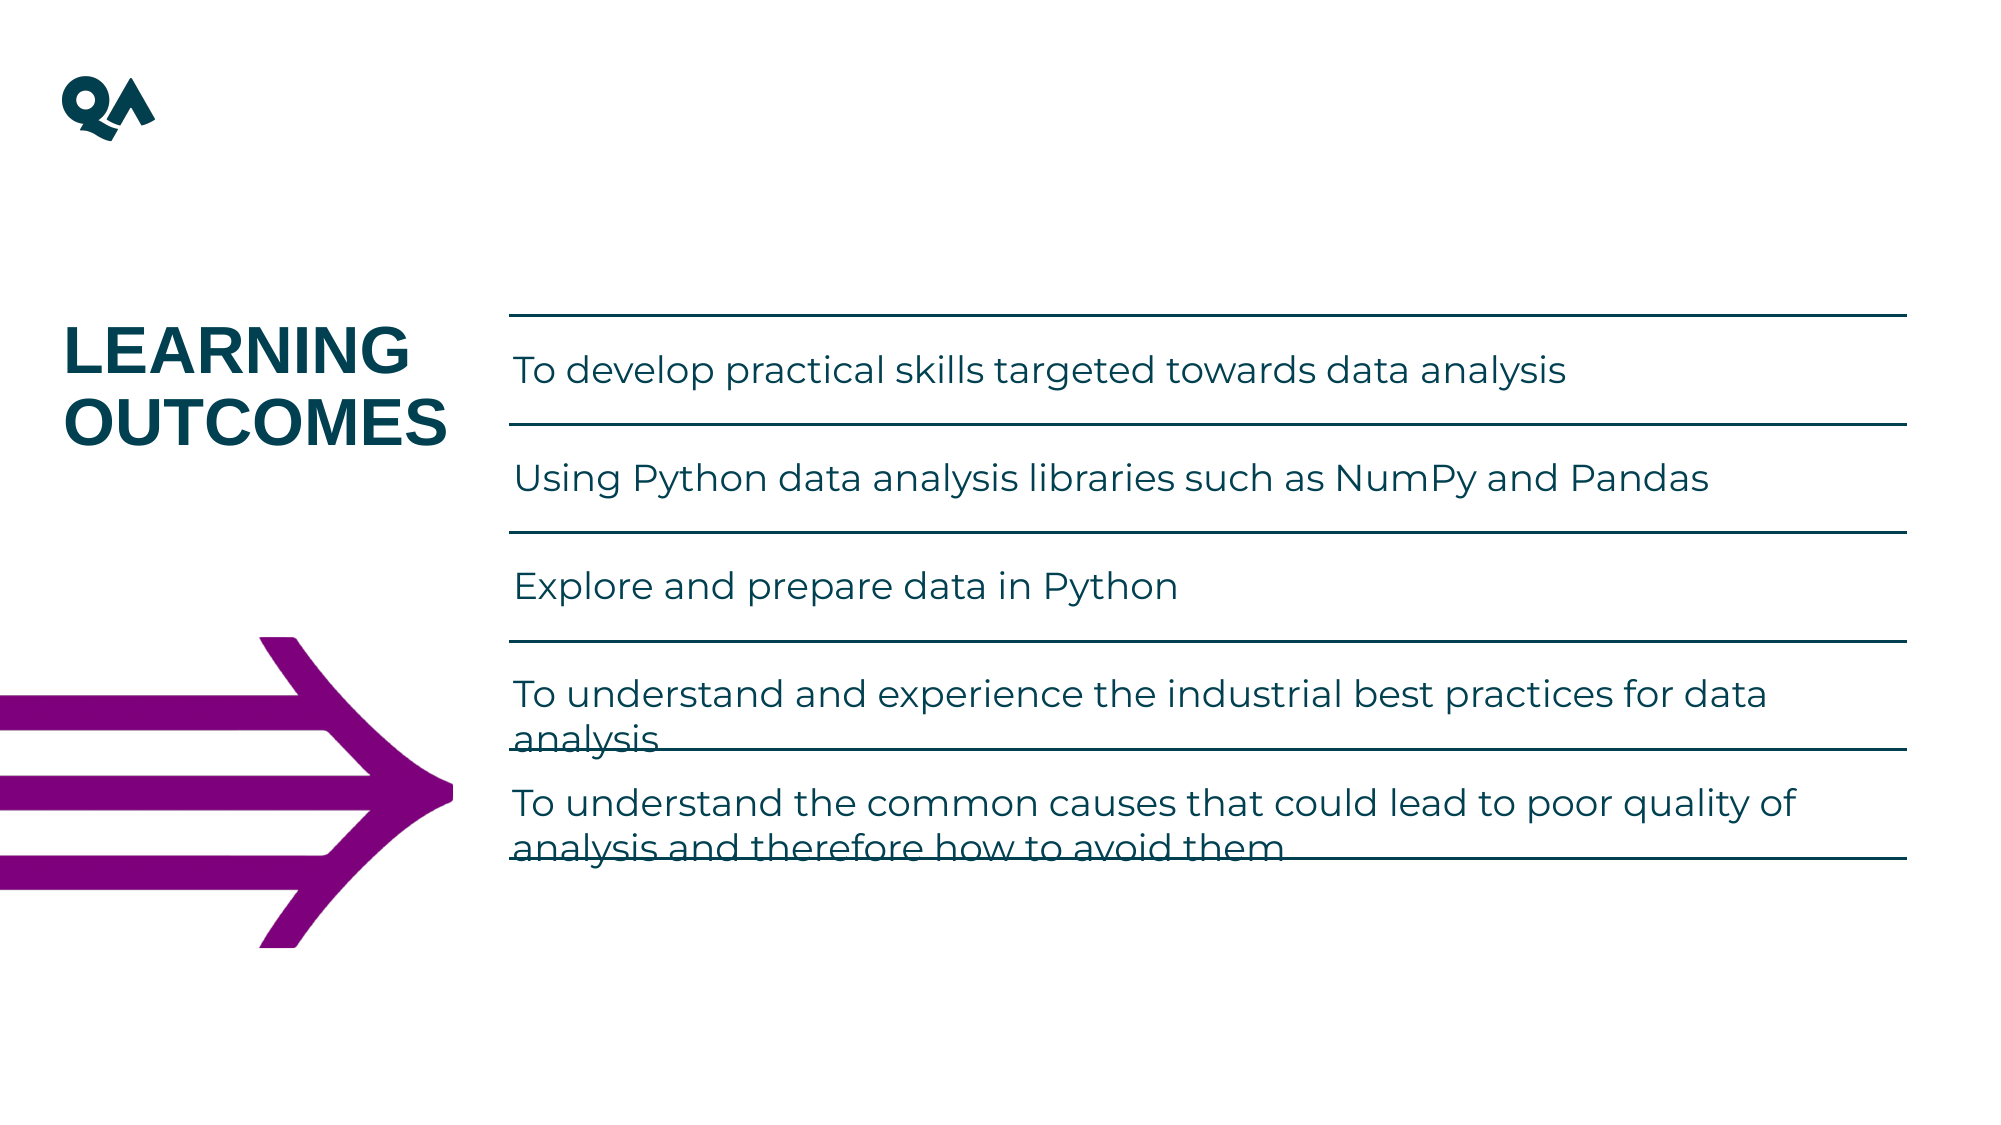

Learning Outcomes
To develop practical skills targeted towards data analysis
Using Python data analysis libraries such as NumPy and Pandas
Explore and prepare data in Python
To understand and experience the industrial best practices for data analysis
To understand the common causes that could lead to poor quality of analysis and therefore how to avoid them